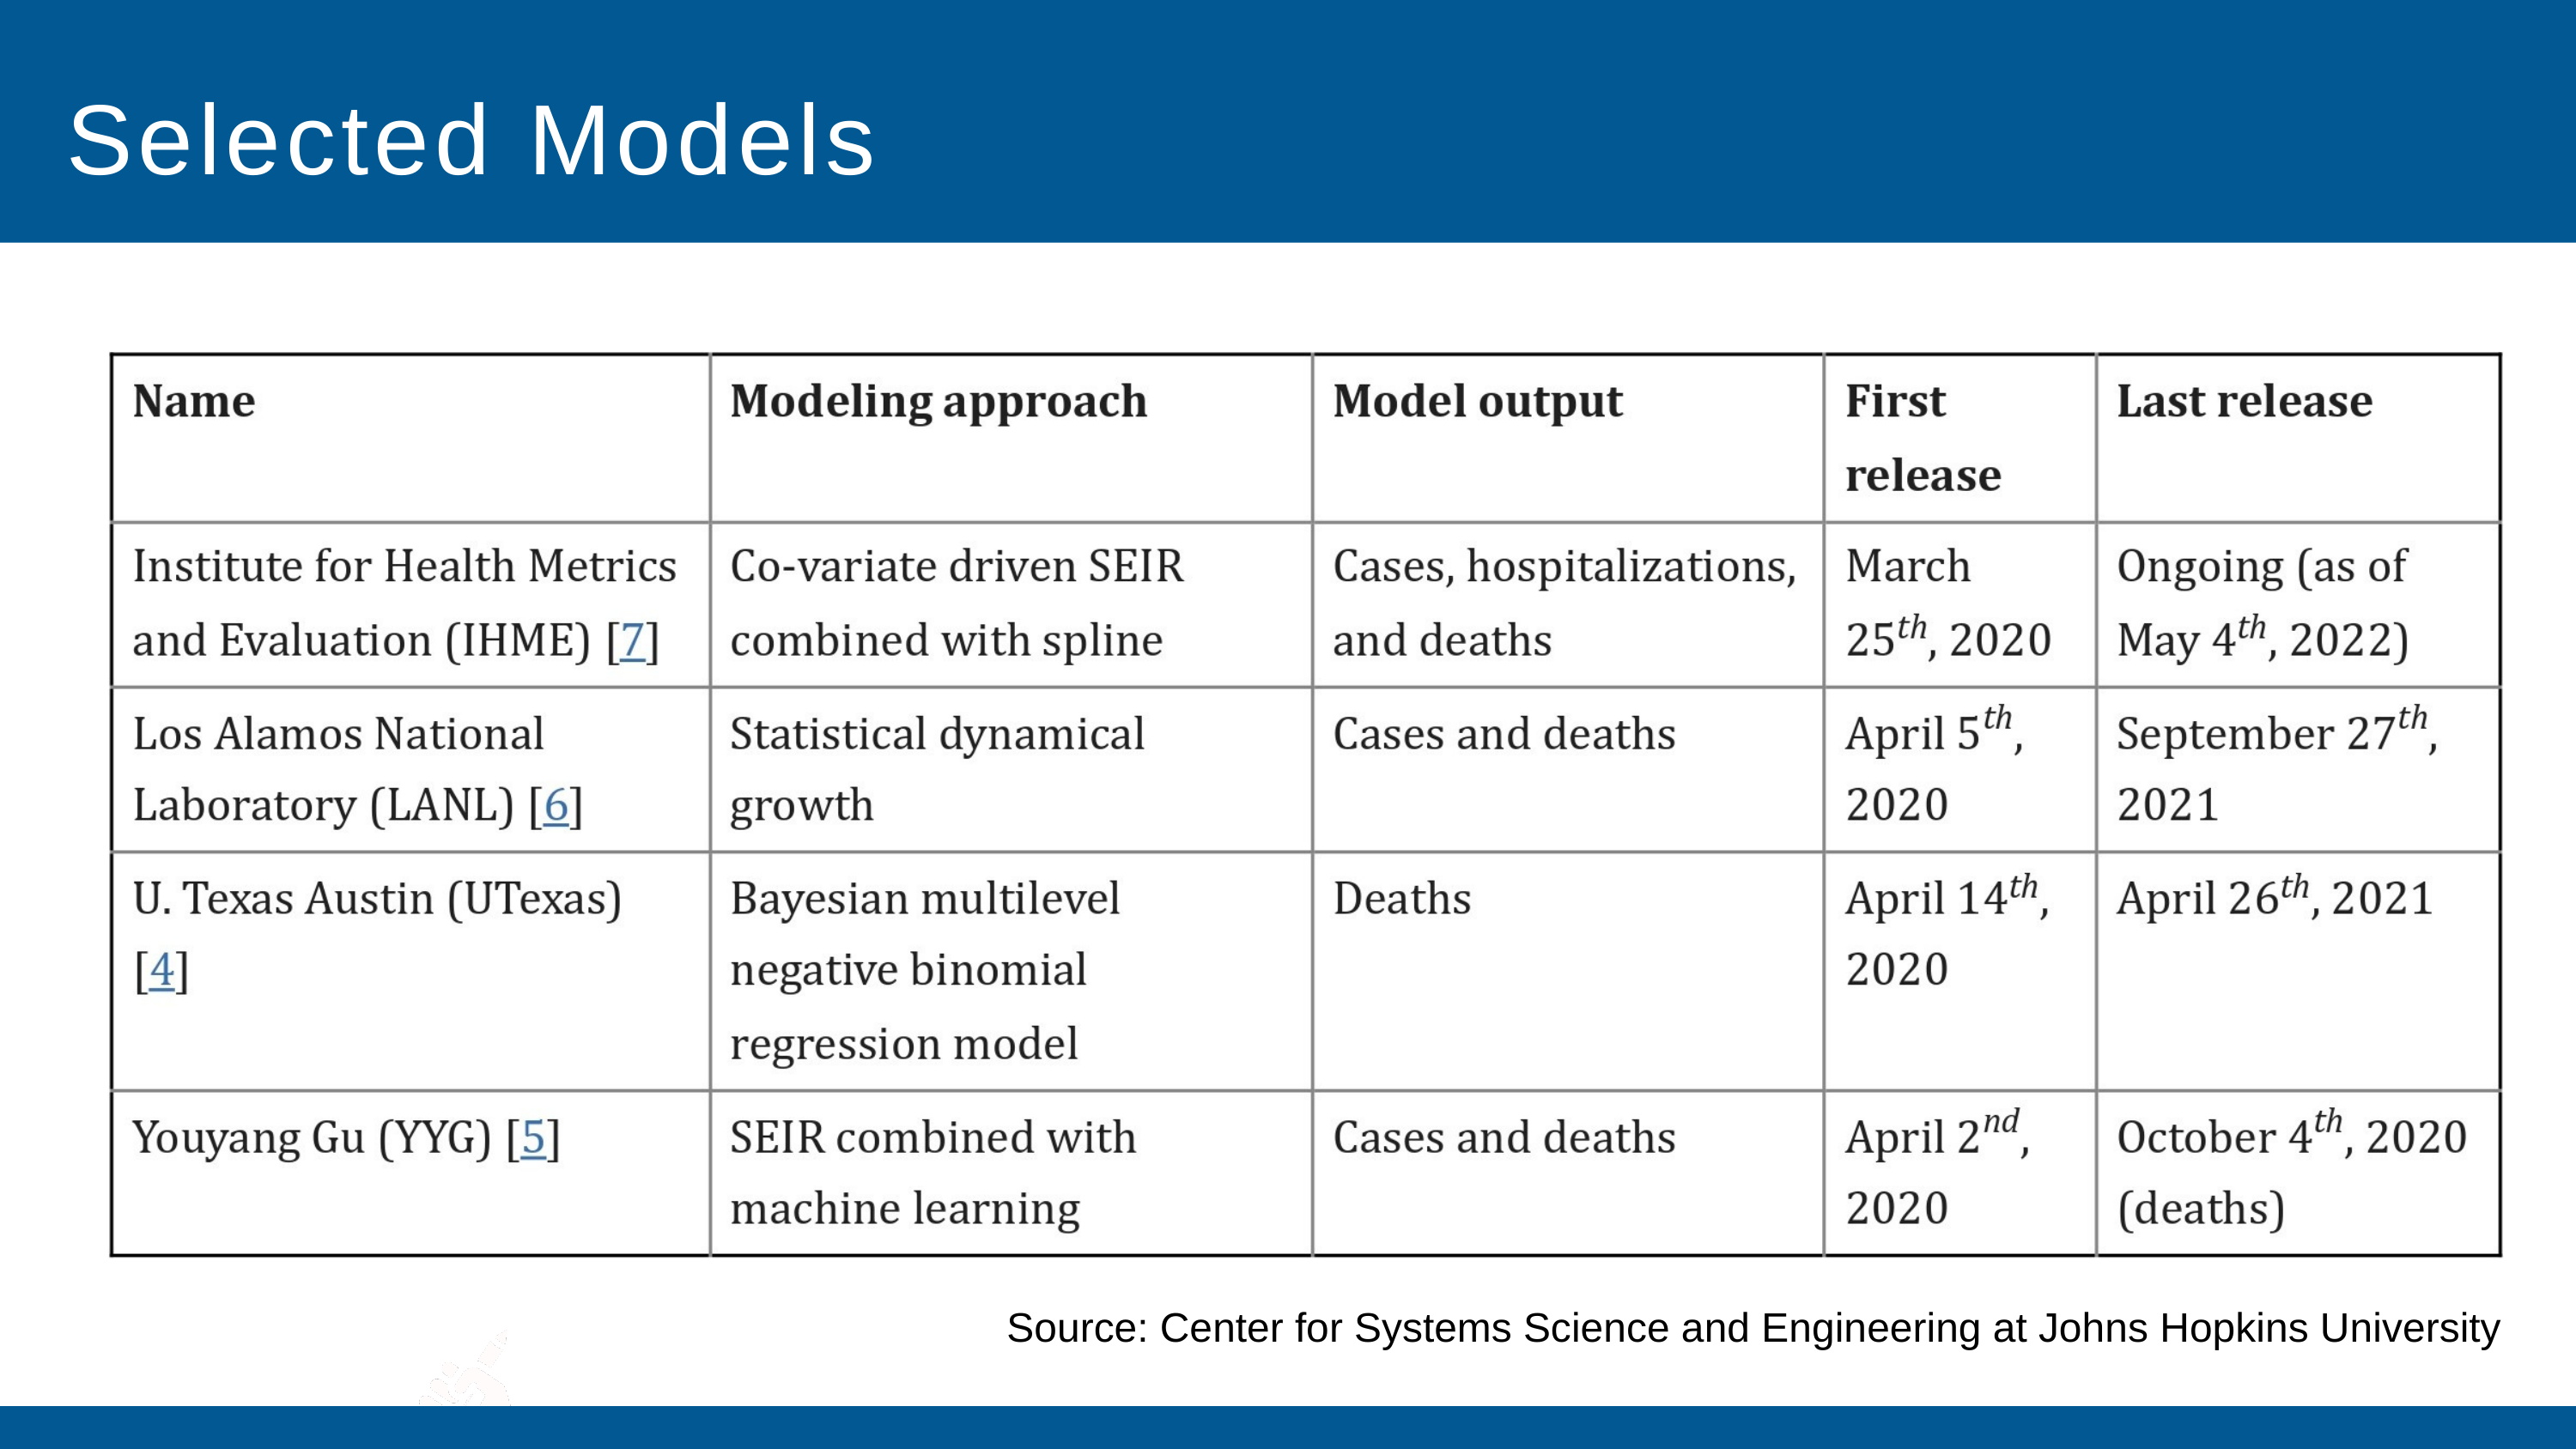

Selected Models

Source: Center for Systems Science and Engineering at Johns Hopkins University